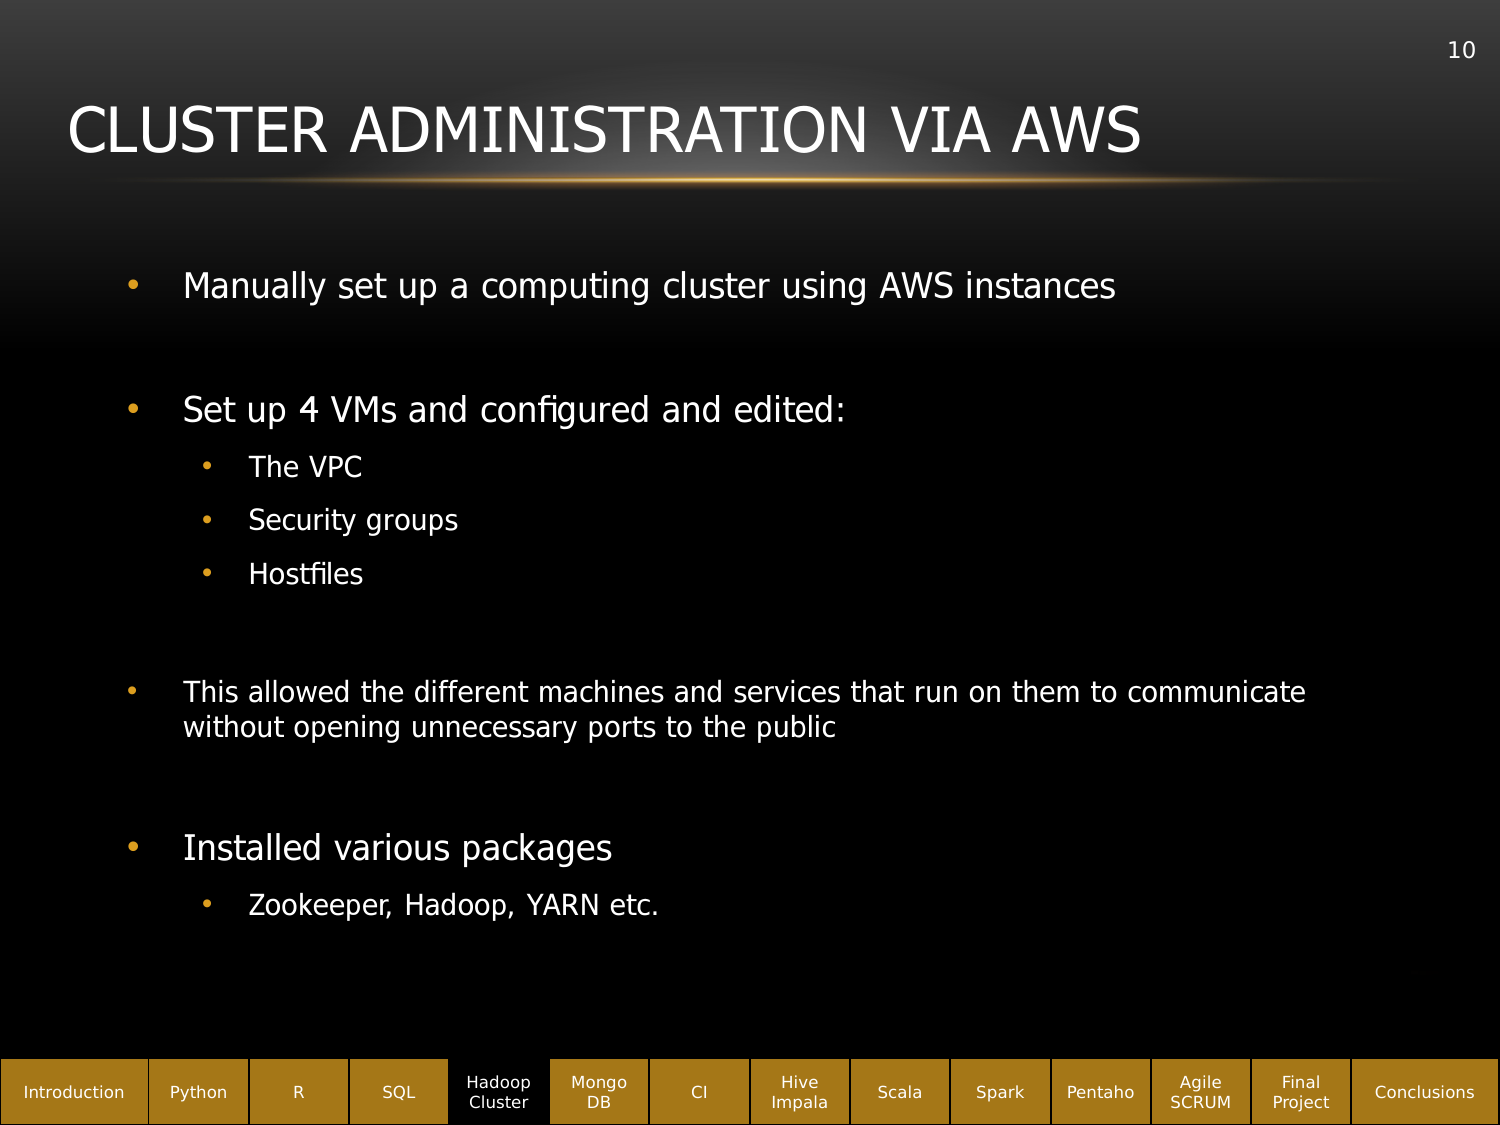

# Cluster Administration via AWS
10
Manually set up a computing cluster using AWS instances

Set up 4 VMs and configured and edited:
The VPC
Security groups
Hostfiles

This allowed the different machines and services that run on them to communicate without opening unnecessary ports to the public

Installed various packages
Zookeeper, Hadoop, YARN etc.
Introduction
Python
R
SQL
Hadoop Cluster
Mongo DB
CI
Hive Impala
Scala
Spark
Pentaho
Agile SCRUM
Final Project
Conclusions